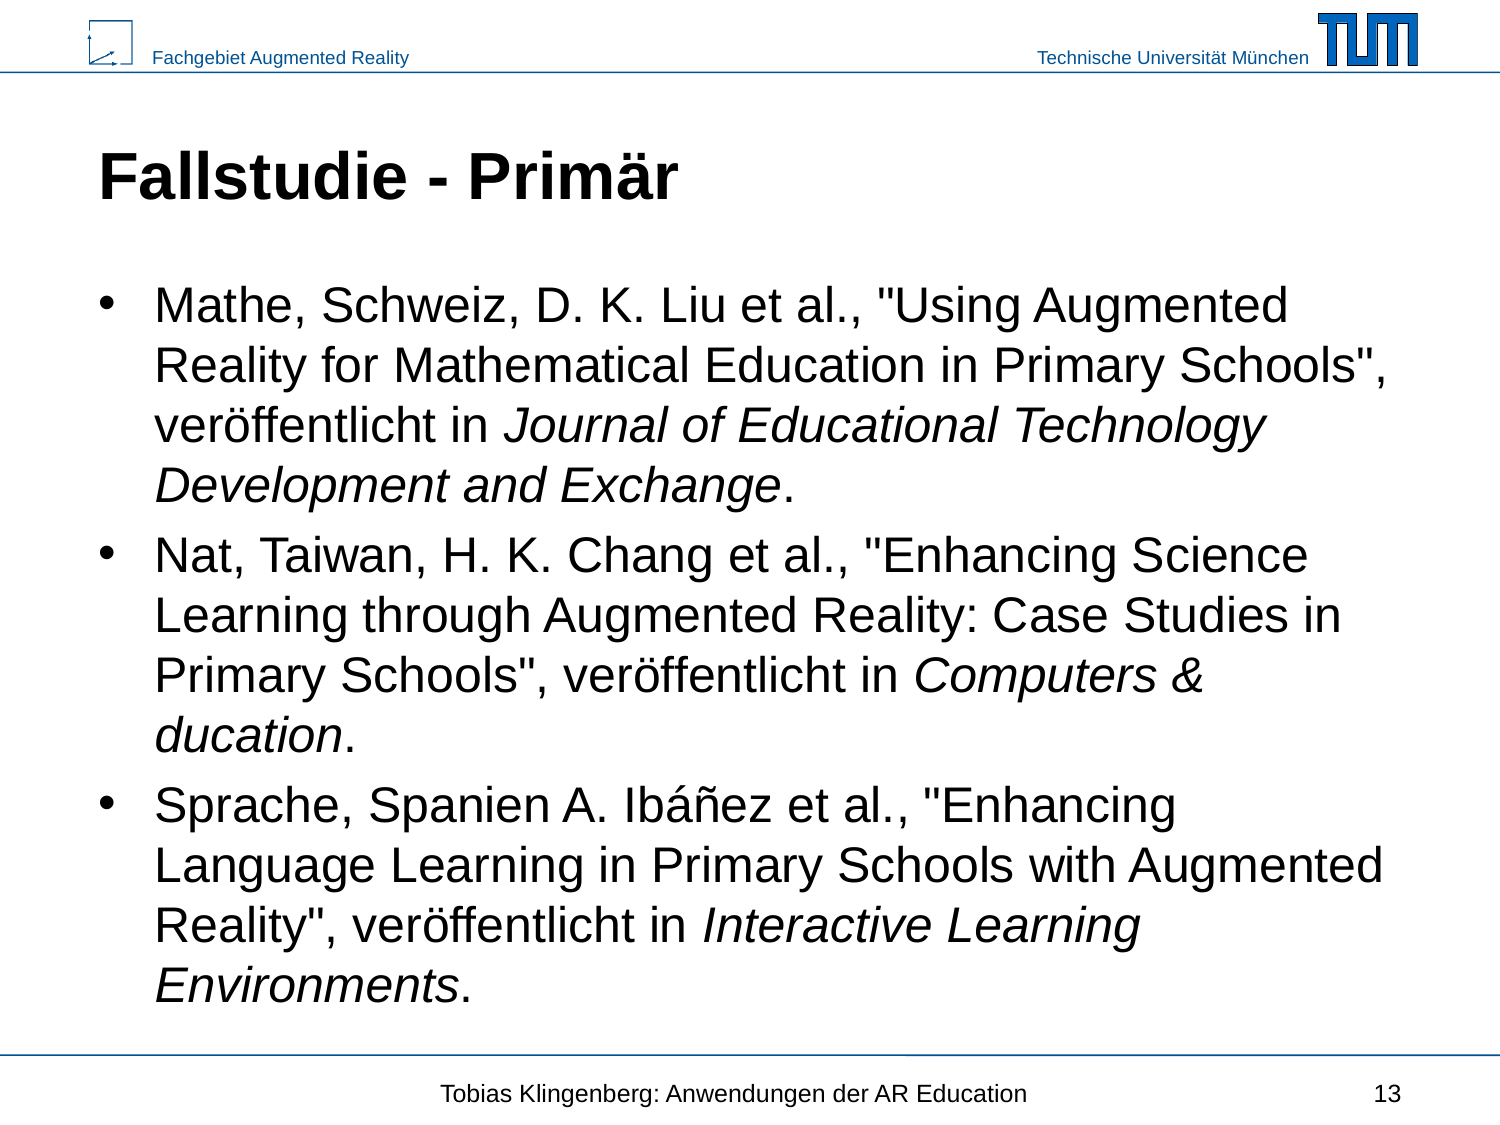

# Fallstudie - Primär
Mathe, Schweiz, D. K. Liu et al., "Using Augmented Reality for Mathematical Education in Primary Schools", veröffentlicht in Journal of Educational Technology Development and Exchange.
Nat, Taiwan, H. K. Chang et al., "Enhancing Science Learning through Augmented Reality: Case Studies in Primary Schools", veröffentlicht in Computers & ducation.
Sprache, Spanien A. Ibáñez et al., "Enhancing Language Learning in Primary Schools with Augmented Reality", veröffentlicht in Interactive Learning Environments.
Tobias Klingenberg: Anwendungen der AR Education
13